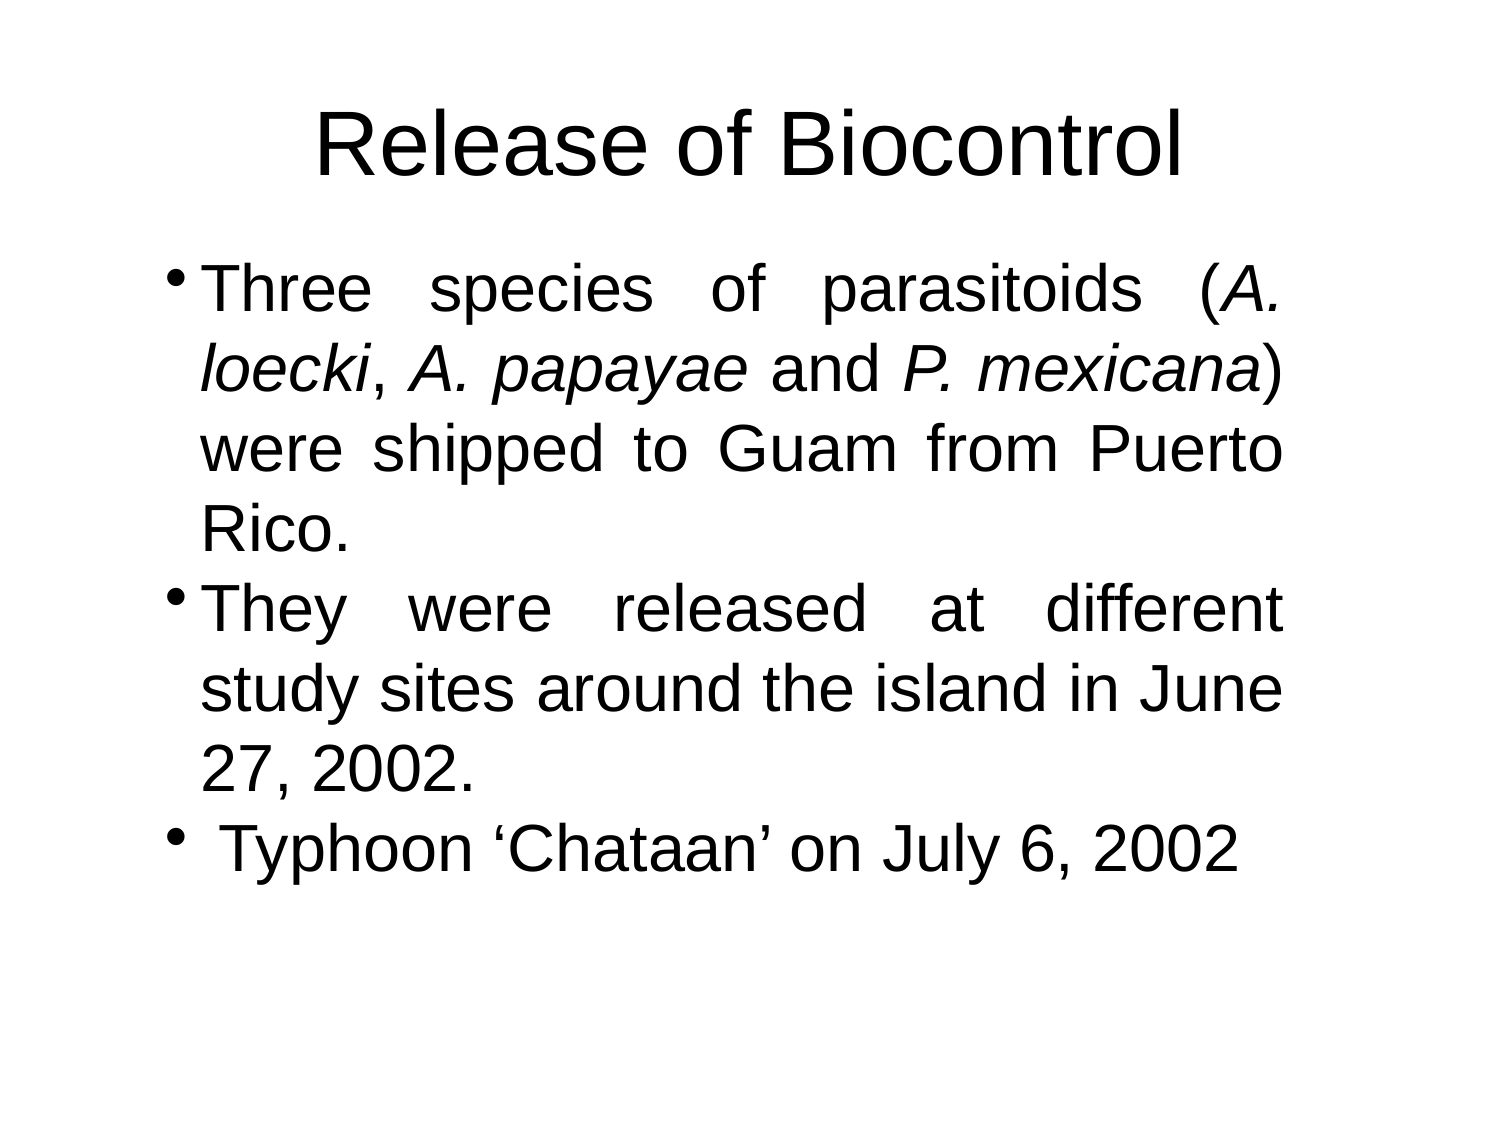

# Release of Biocontrol
Three species of parasitoids (A. loecki, A. papayae and P. mexicana) were shipped to Guam from Puerto Rico.
They were released at different study sites around the island in June 27, 2002.
 Typhoon ‘Chataan’ on July 6, 2002